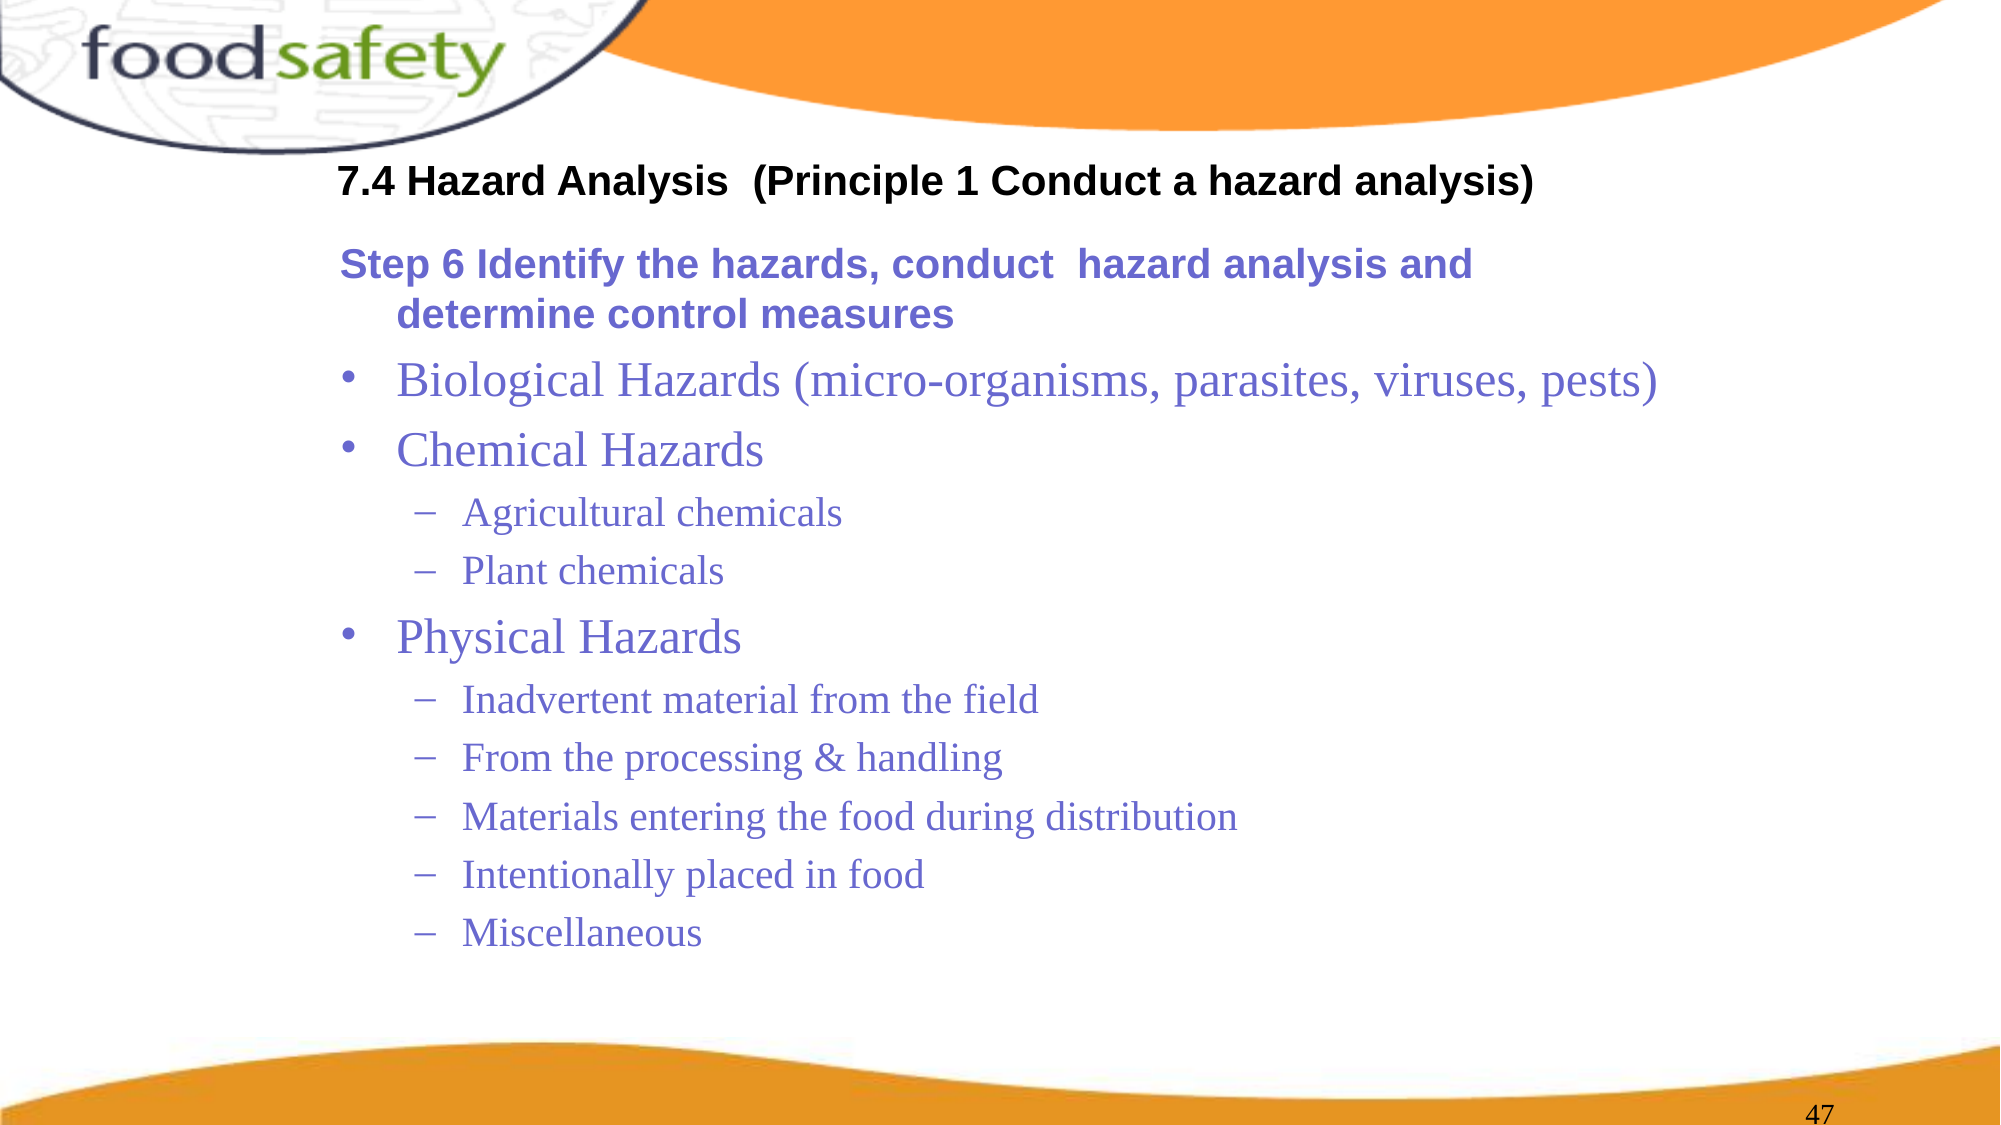

# 7.4 Hazard Analysis  (Principle 1 Conduct a hazard analysis)
Step 6 Identify the hazards, conduct  hazard analysis and determine control measures
Biological Hazards (micro-organisms, parasites, viruses, pests)
Chemical Hazards
Agricultural chemicals
Plant chemicals
Physical Hazards
Inadvertent material from the field
From the processing & handling
Materials entering the food during distribution
Intentionally placed in food
Miscellaneous

47